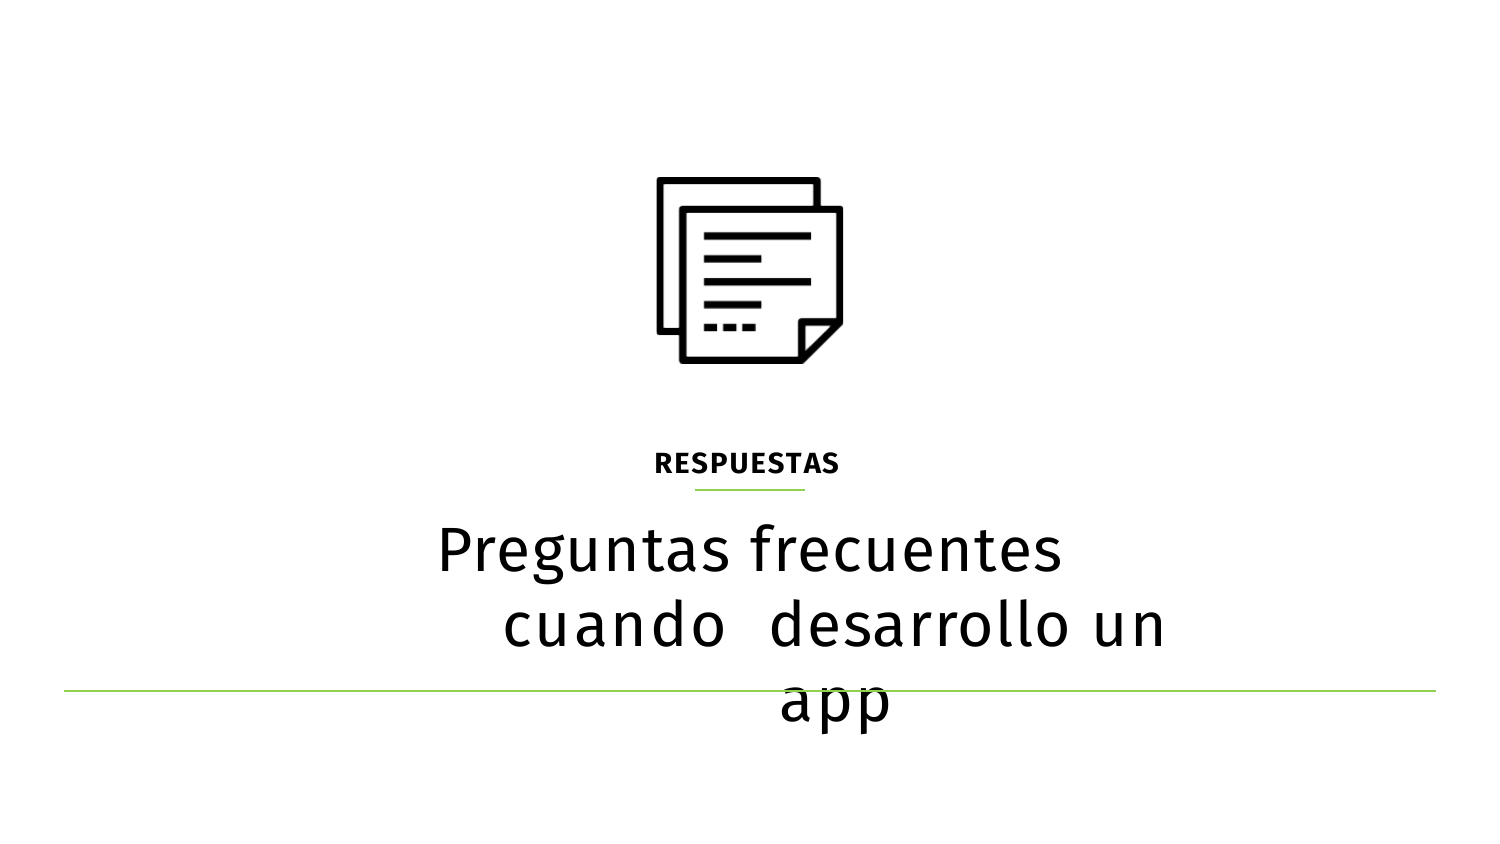

RESPUESTAS

# Preguntas frecuentes cuando  desarrollo un app